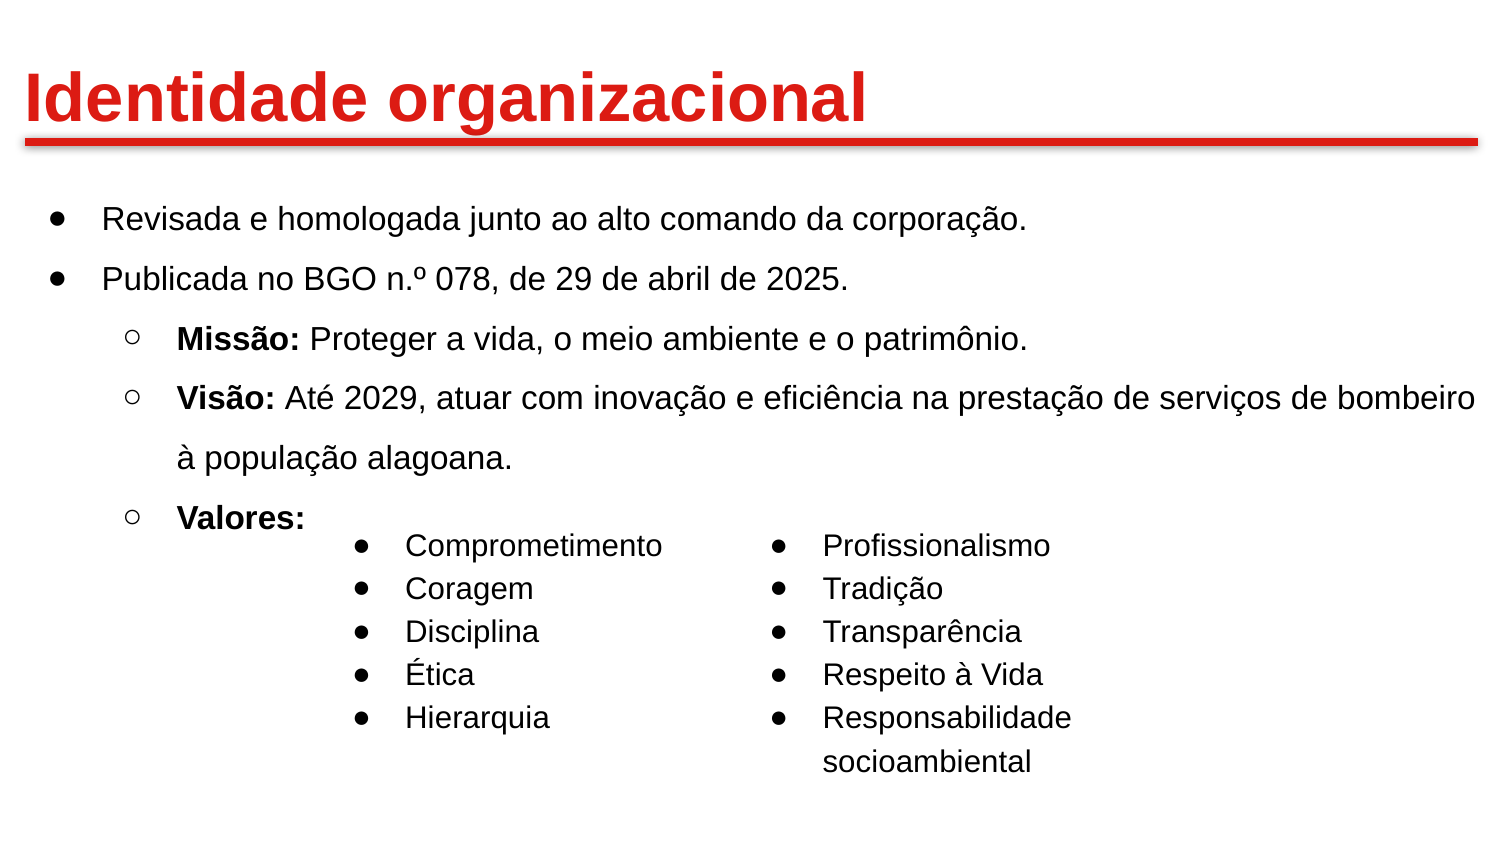

Identidade organizacional

Revisada e homologada junto ao alto comando da corporação.
Publicada no BGO n.º 078, de 29 de abril de 2025.
Missão: Proteger a vida, o meio ambiente e o patrimônio.
Visão: Até 2029, atuar com inovação e eficiência na prestação de serviços de bombeiro à população alagoana.
Valores:
Comprometimento
Coragem
Disciplina
Ética
Hierarquia
Profissionalismo
Tradição
Transparência
Respeito à Vida
Responsabilidade socioambiental